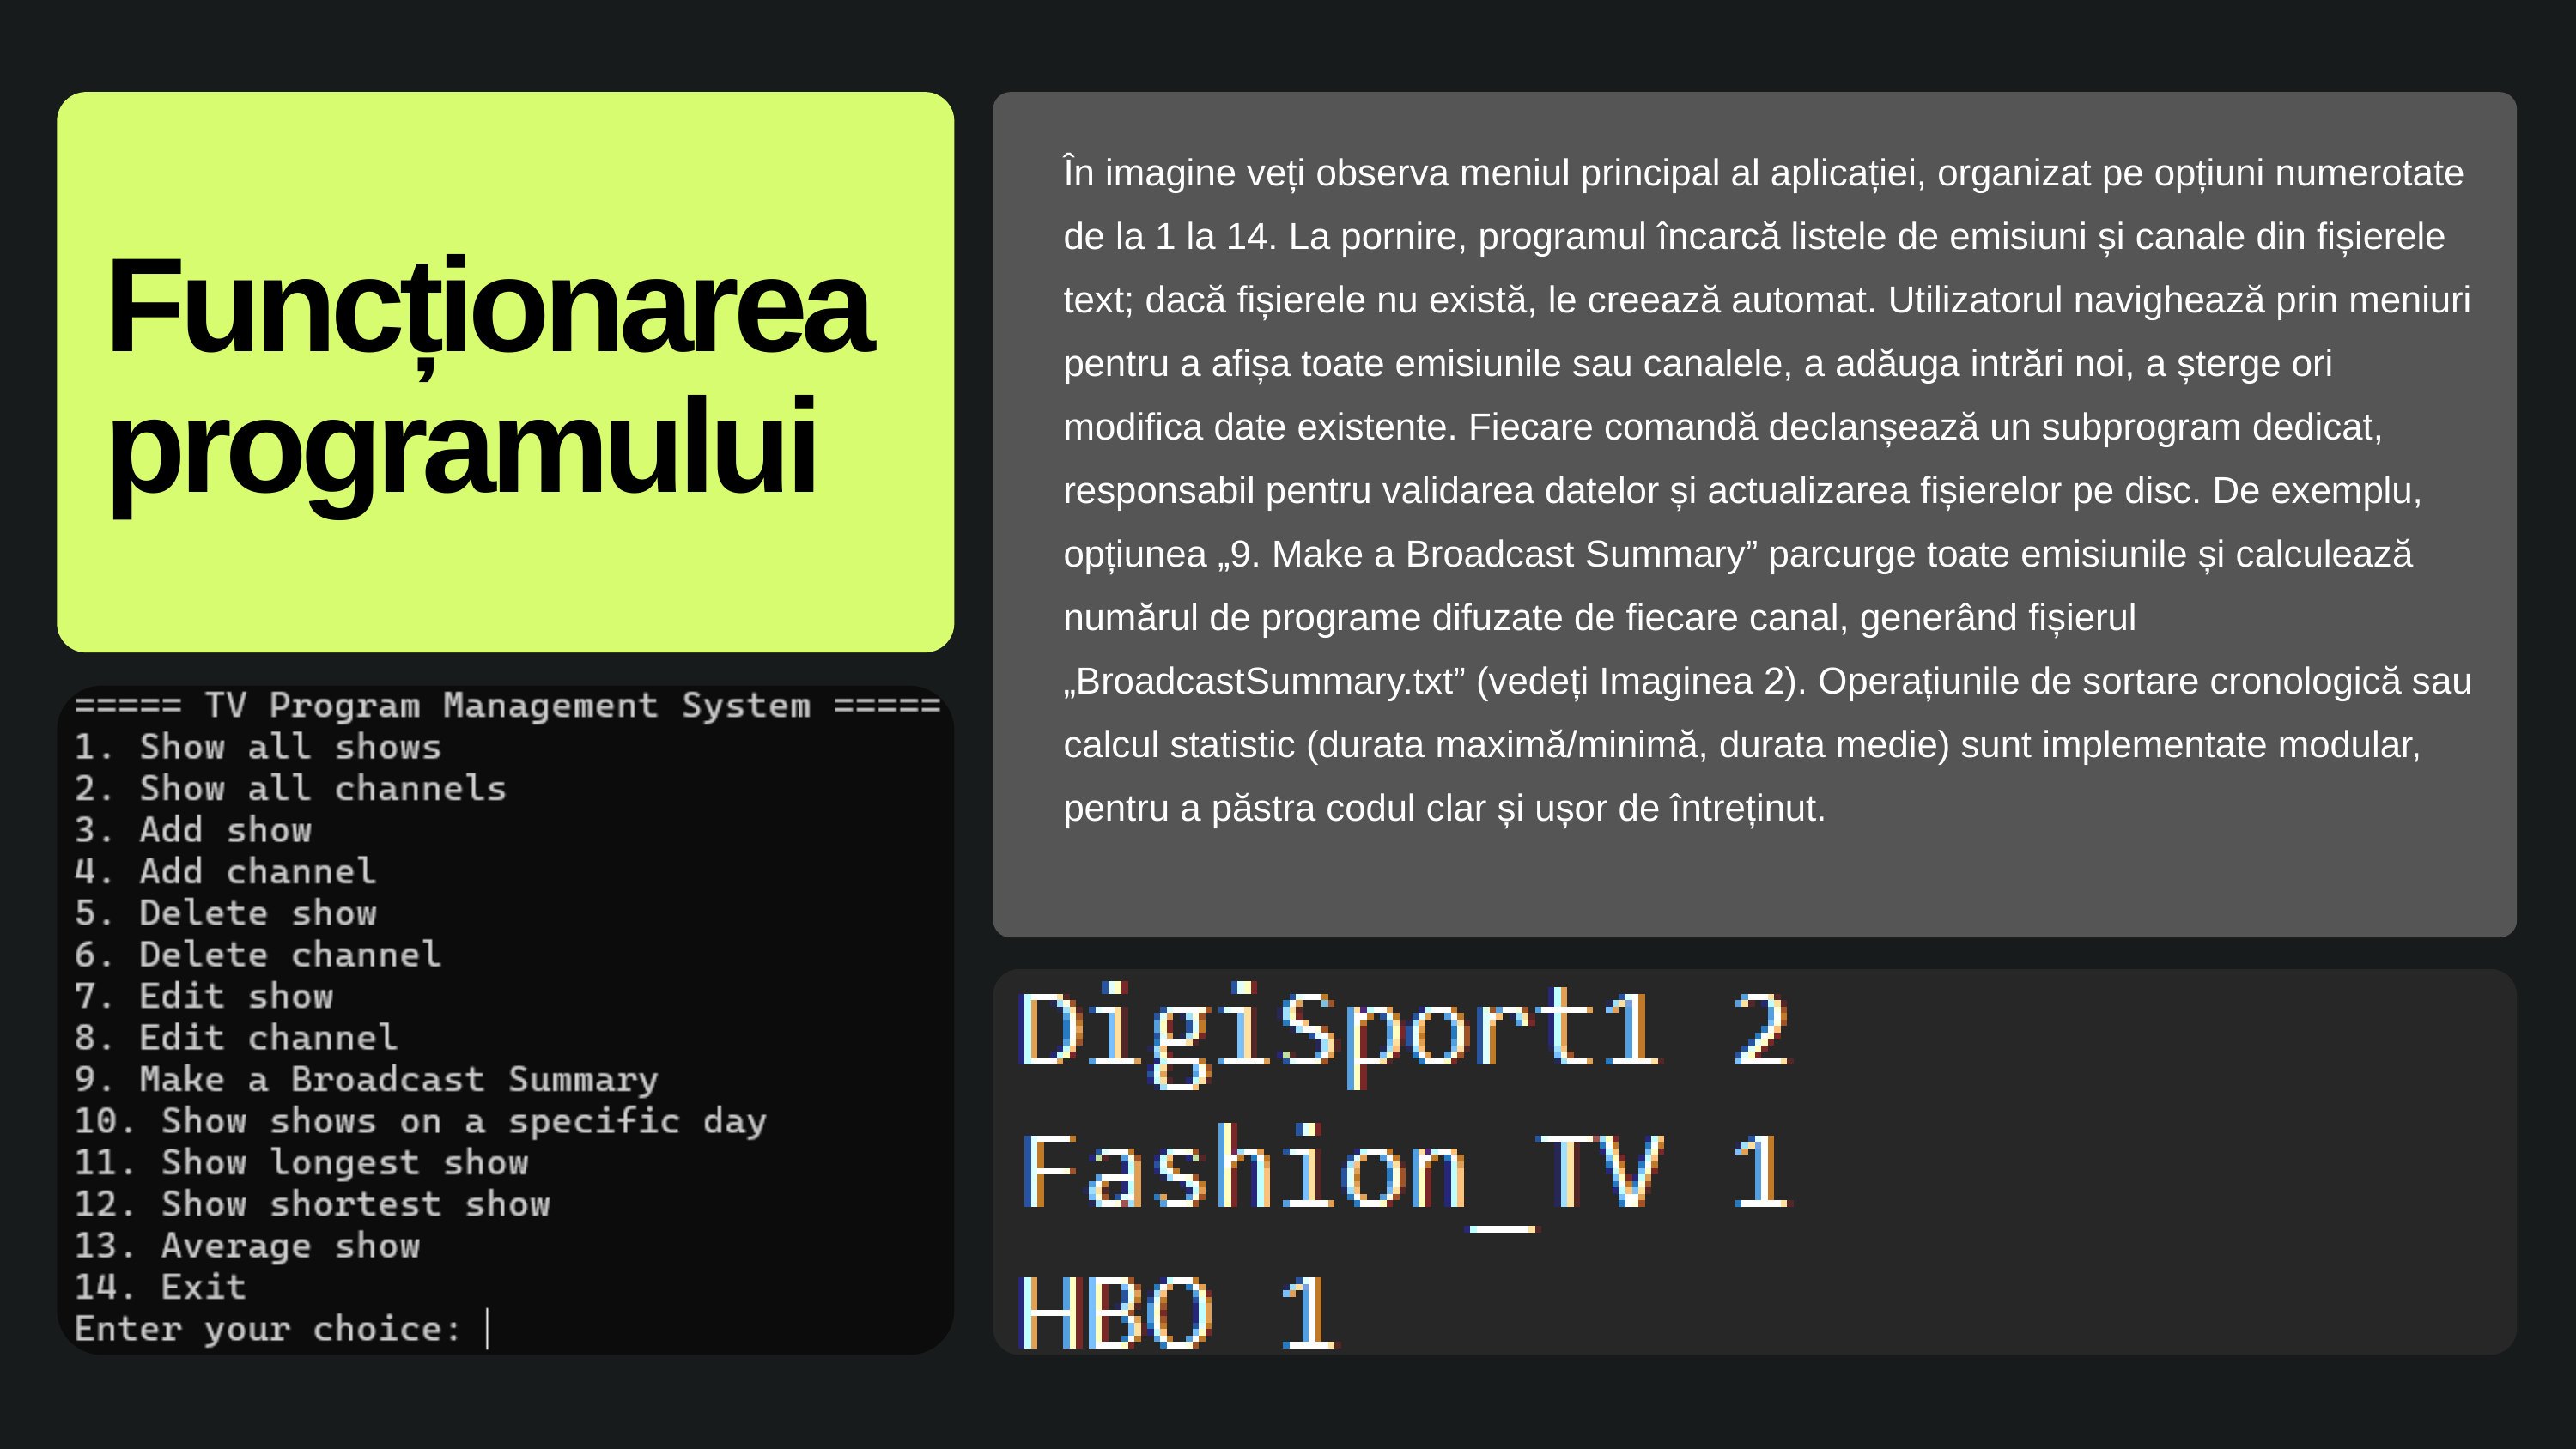

În imagine veți observa meniul principal al aplicației, organizat pe opțiuni numerotate de la 1 la 14. La pornire, programul încarcă listele de emisiuni și canale din fișierele text; dacă fișierele nu există, le creează automat. Utilizatorul navighează prin meniuri pentru a afișa toate emisiunile sau canalele, a adăuga intrări noi, a șterge ori modifica date existente. Fiecare comandă declanșează un subprogram dedicat, responsabil pentru validarea datelor și actualizarea fișierelor pe disc. De exemplu, opțiunea „9. Make a Broadcast Summary” parcurge toate emisiunile și calculează numărul de programe difuzate de fiecare canal, generând fișierul „BroadcastSummary.txt” (vedeți Imaginea 2). Operațiunile de sortare cronologică sau calcul statistic (durata maximă/minimă, durata medie) sunt implementate modular, pentru a păstra codul clar și ușor de întreținut.
Funcționarea programului